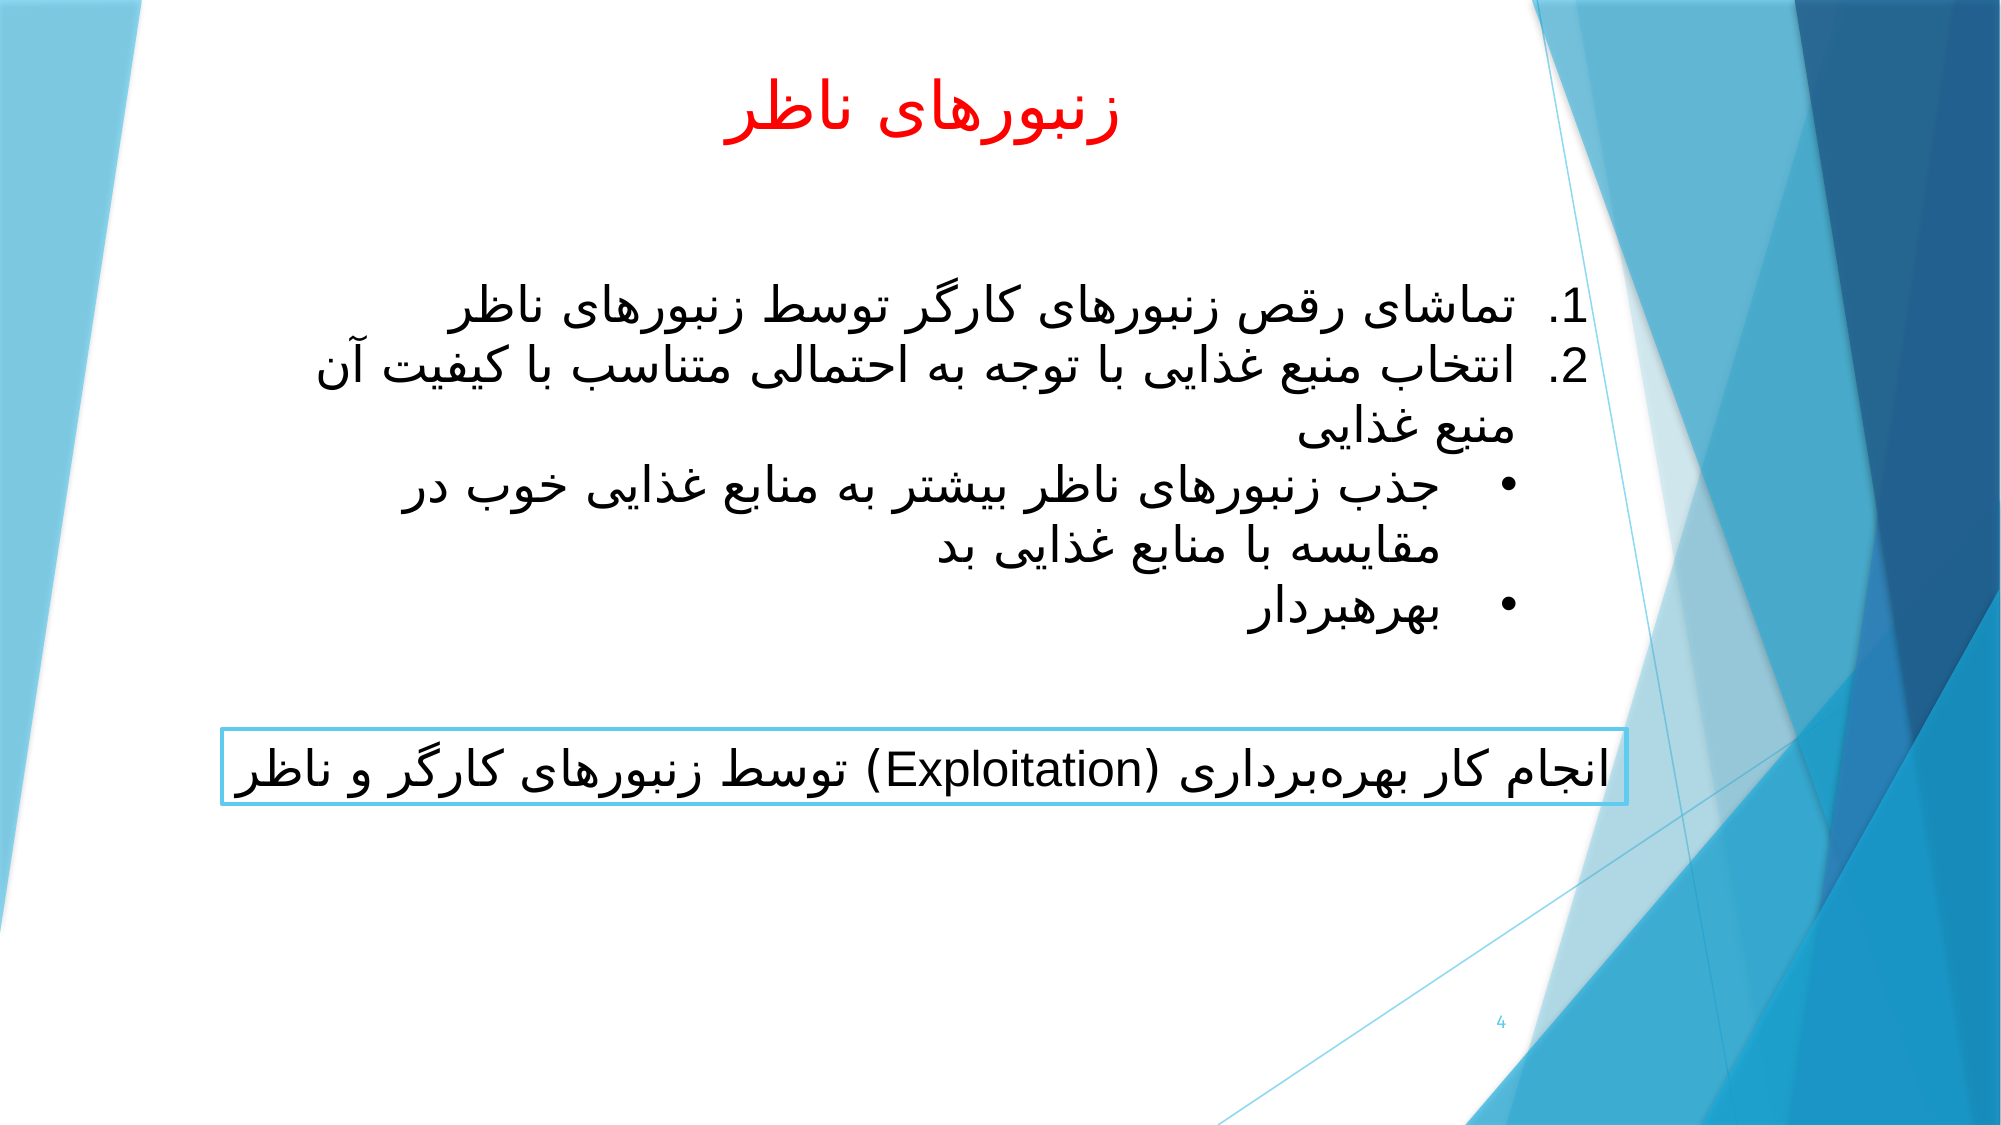

زنبورهای ناظر
تماشای رقص زنبورهای کارگر توسط زنبورهای ناظر
انتخاب منبع غذایی با توجه به احتمالی متناسب با کیفیت آن منبع غذایی
جذب زنبورهای ناظر بیشتر به منابع غذایی خوب در مقایسه با منابع غذایی بد
بهره‏بردار

انجام کار بهره‌برداری (Exploitation) توسط زنبورهای کارگر و ناظر
4